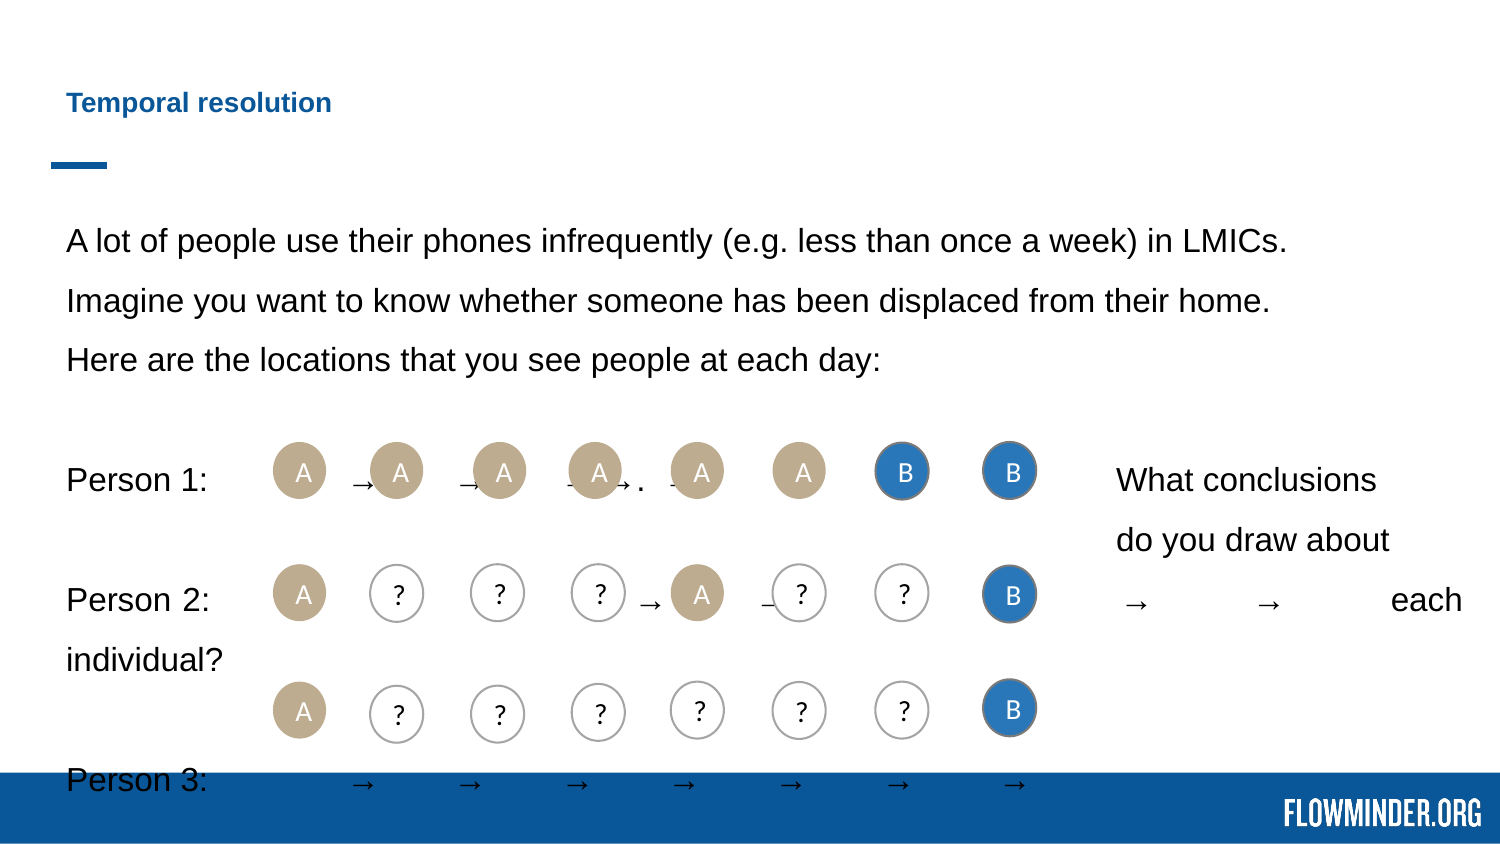

# Temporal resolution
A lot of people use their phones infrequently (e.g. less than once a week) in LMICs.
Imagine you want to know whether someone has been displaced from their home.
Here are the locations that you see people at each day:

Person 1:               →        →        → →.  →        →        →         →	What conclusions
							do you draw about
Person 2:               →	        →        →        →        →        →         →   	each individual?

Person 3:               →        →        →        →        →        →         →

A
B
A
A
A
A
A
B
A
?
?
A
?
?
?
B
B
A
?
?
?
?
?
?